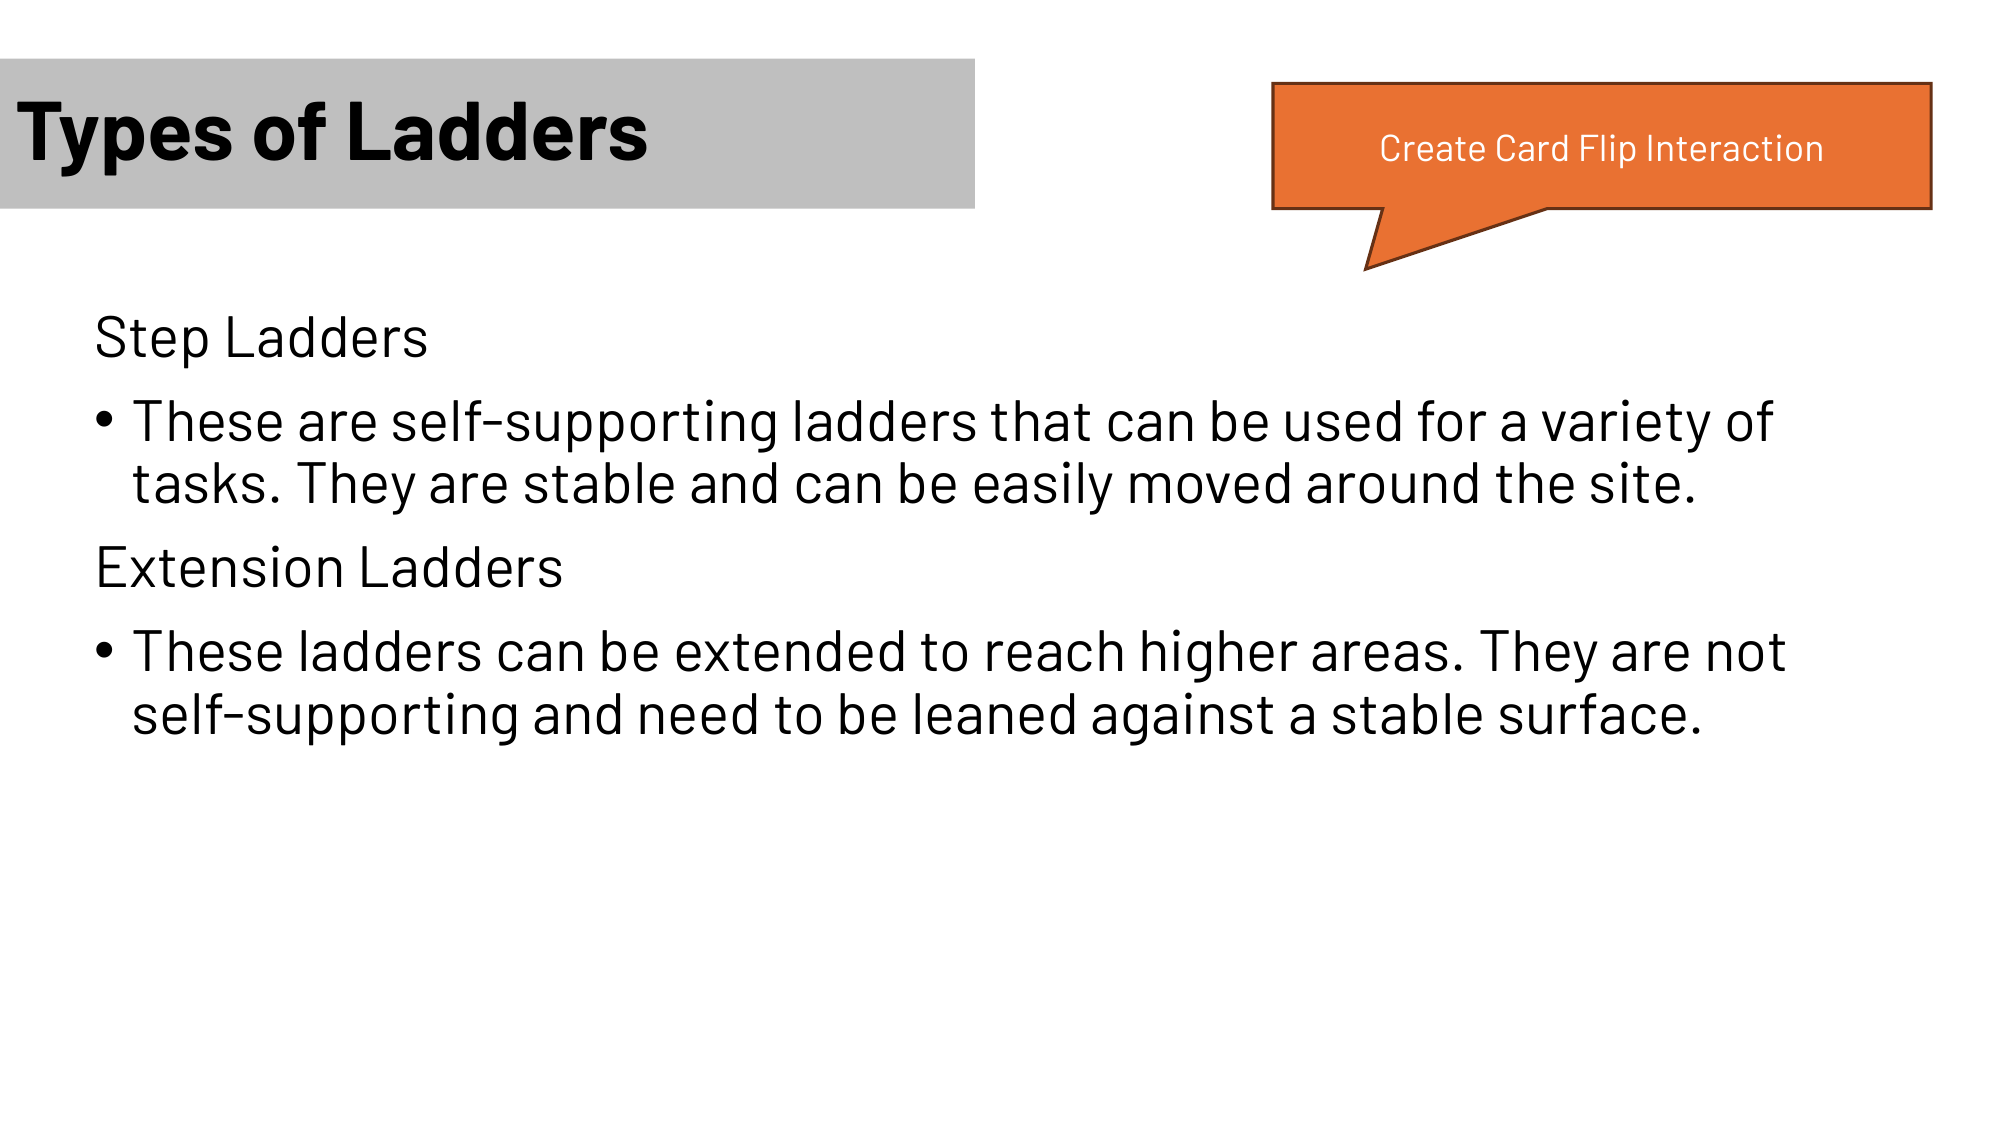

# Types of Ladders
Create Card Flip Interaction
Step Ladders
These are self-supporting ladders that can be used for a variety of tasks. They are stable and can be easily moved around the site.
Extension Ladders
These ladders can be extended to reach higher areas. They are not self-supporting and need to be leaned against a stable surface.